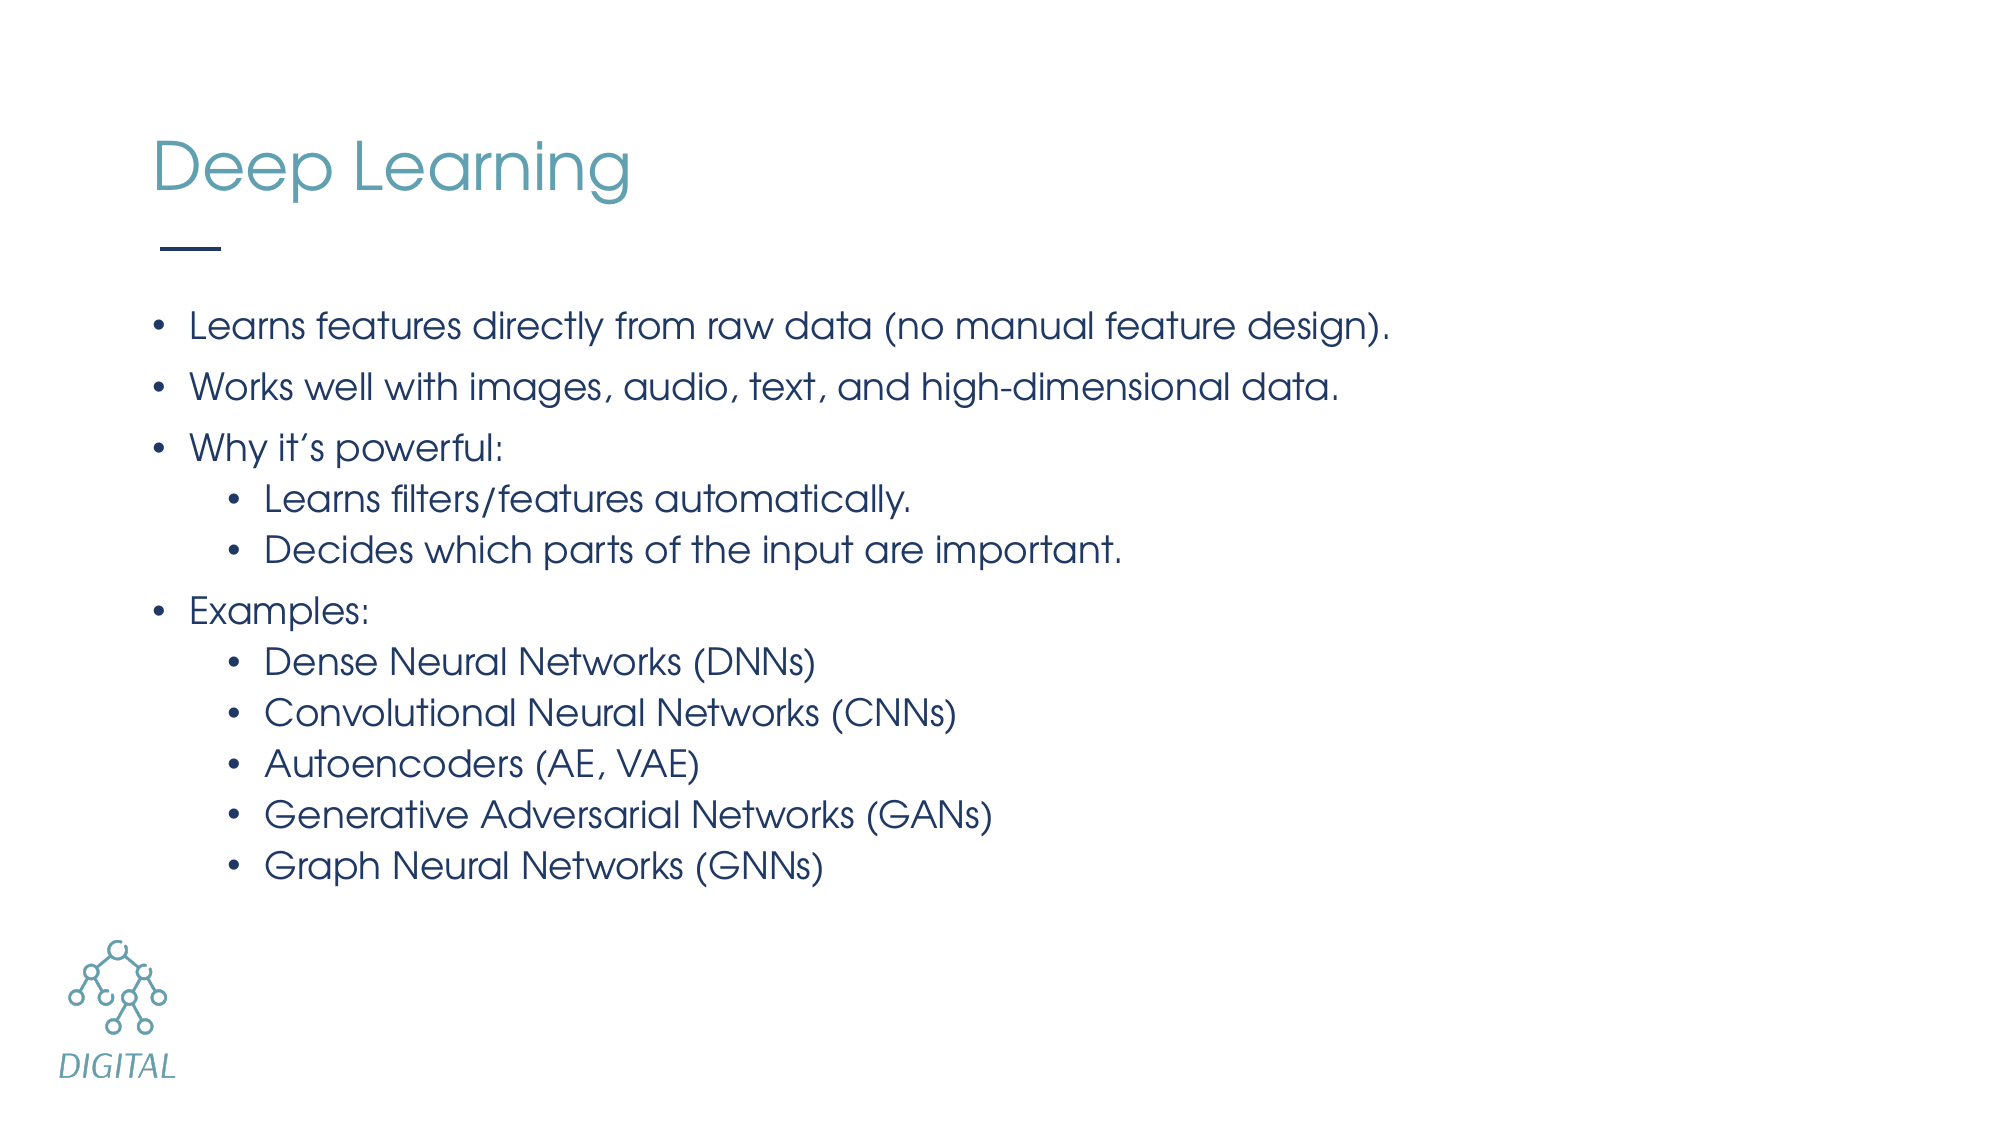

# Deep Learning
Learns features directly from raw data (no manual feature design).
Works well with images, audio, text, and high-dimensional data.
Why it’s powerful:
Learns filters/features automatically.
Decides which parts of the input are important.
Examples:
Dense Neural Networks (DNNs)
Convolutional Neural Networks (CNNs)
Autoencoders (AE, VAE)
Generative Adversarial Networks (GANs)
Graph Neural Networks (GNNs)